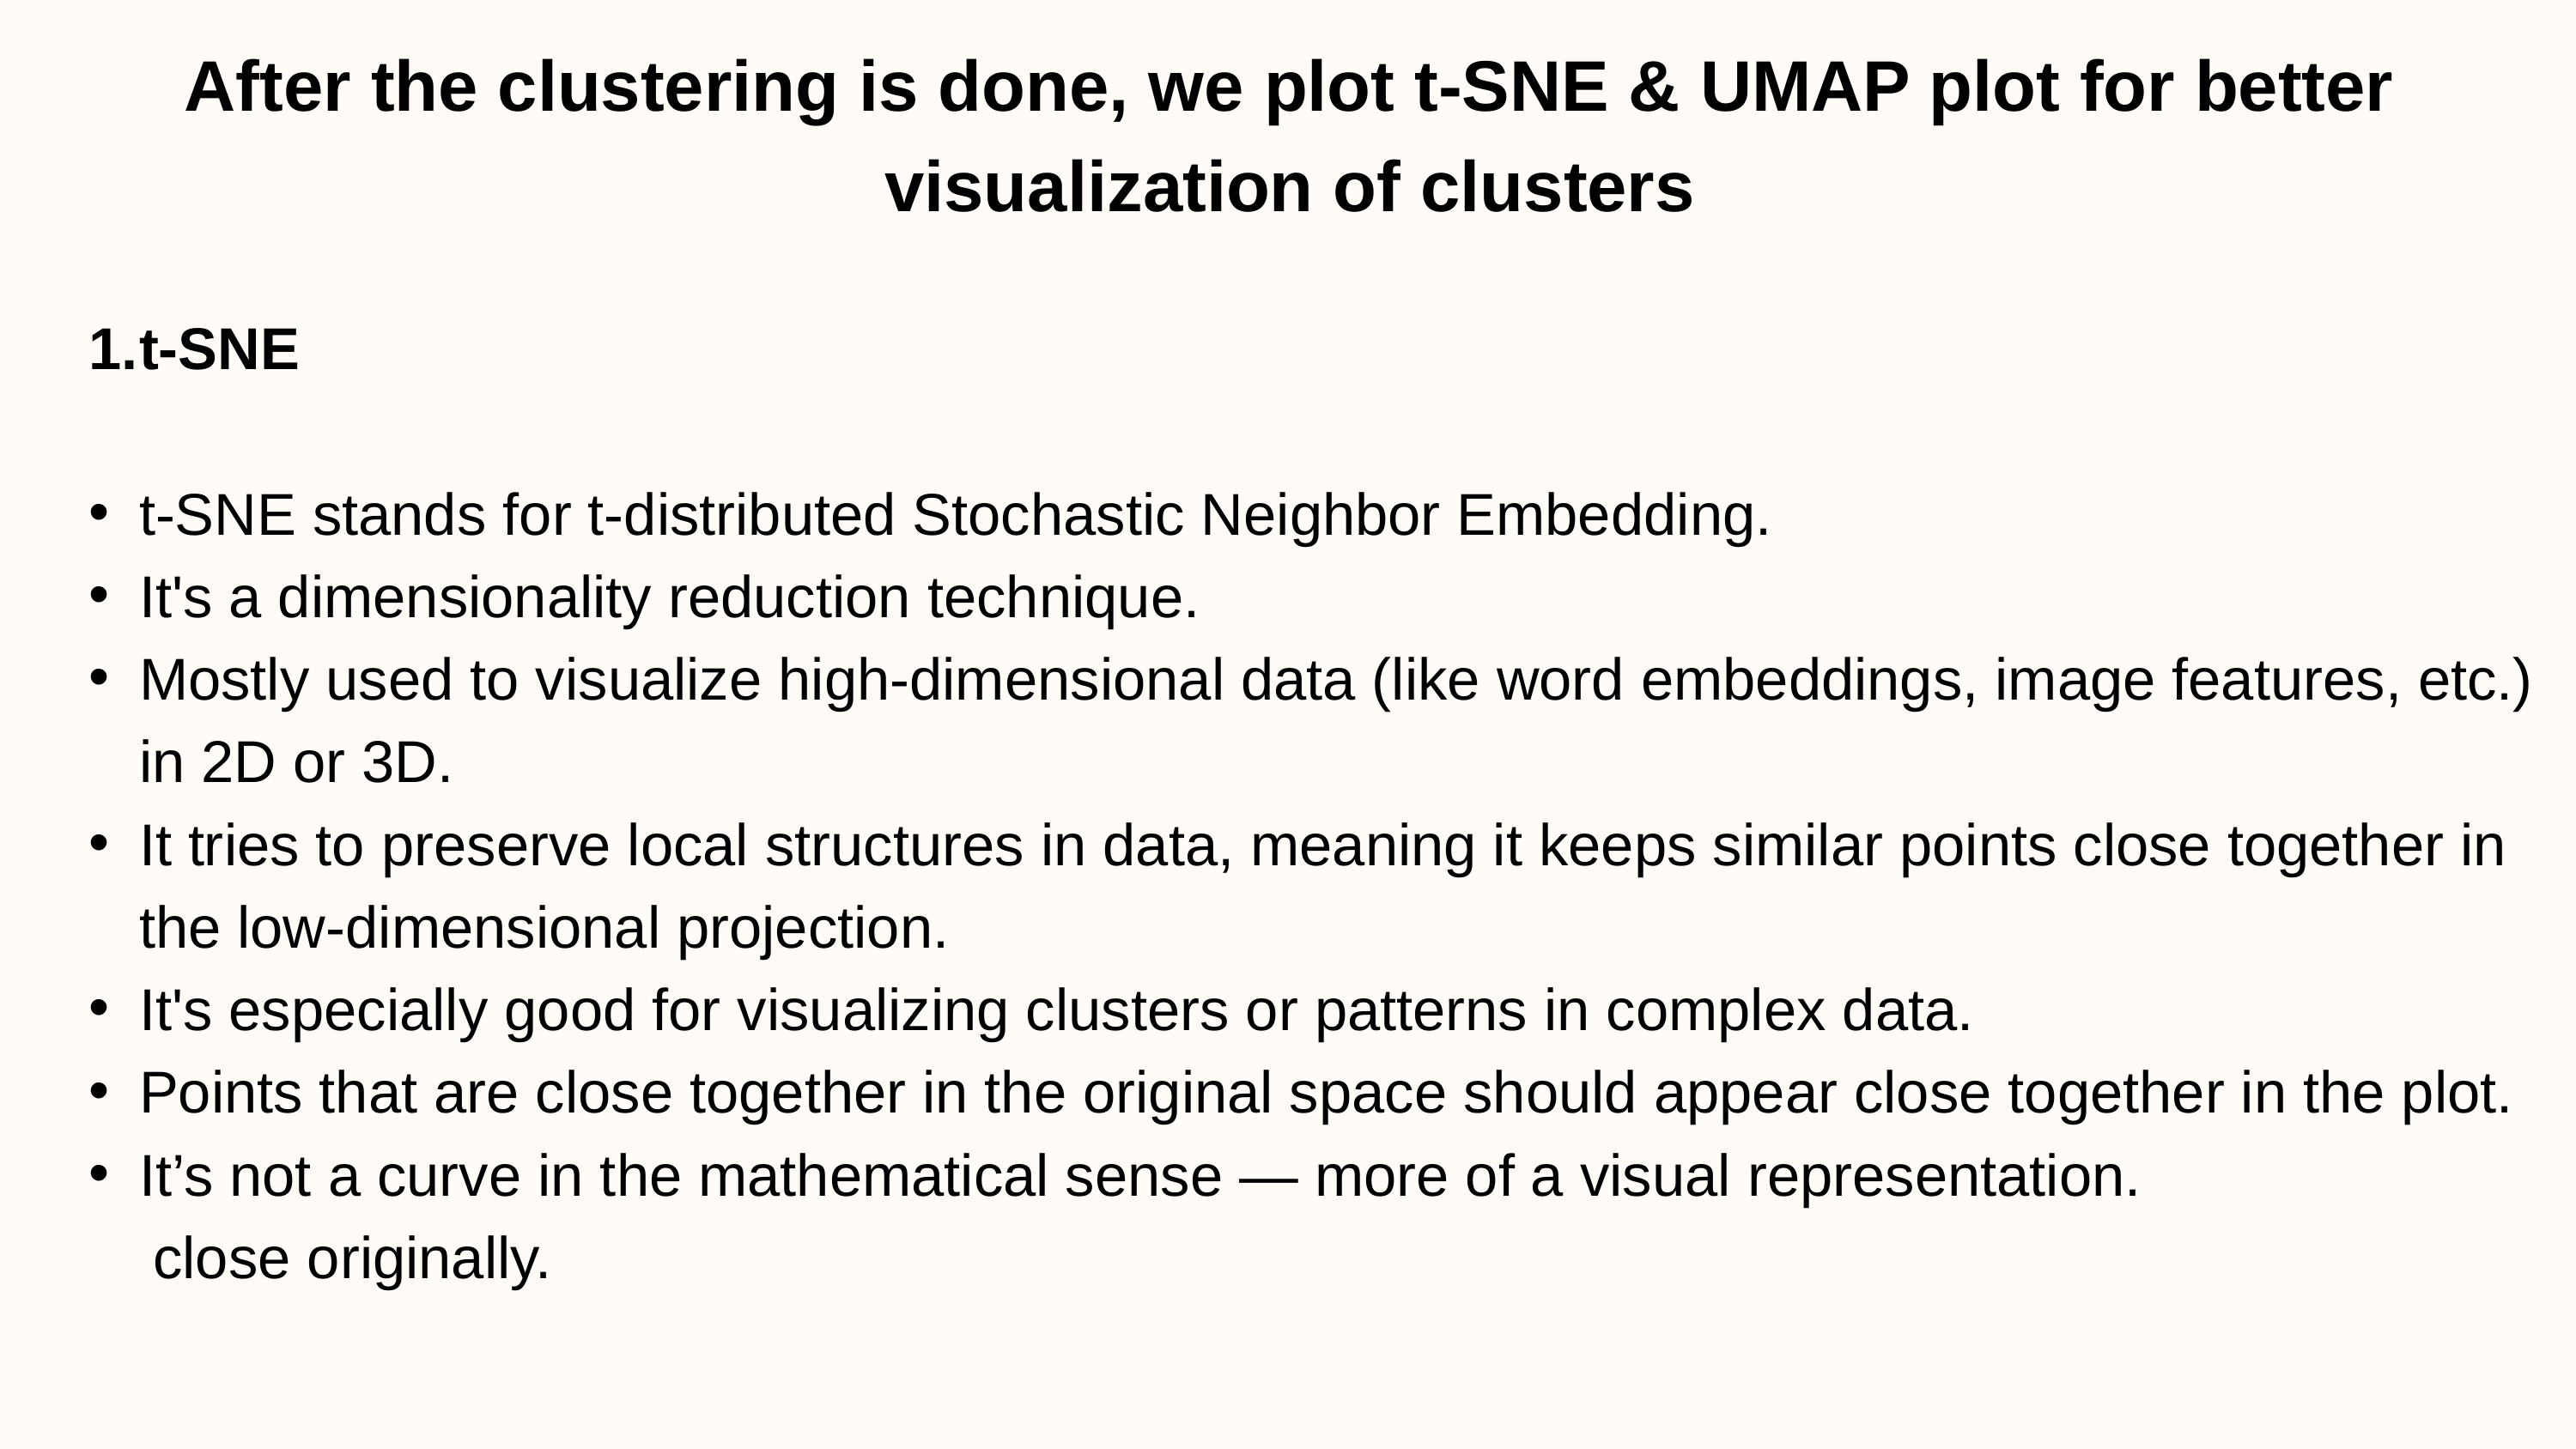

After the clustering is done, we plot t-SNE & UMAP plot for better visualization of clusters
t-SNE

t-SNE stands for t-distributed Stochastic Neighbor Embedding.
It's a dimensionality reduction technique.
Mostly used to visualize high-dimensional data (like word embeddings, image features, etc.) in 2D or 3D.
It tries to preserve local structures in data, meaning it keeps similar points close together in the low-dimensional projection.
It's especially good for visualizing clusters or patterns in complex data.
Points that are close together in the original space should appear close together in the plot.
It’s not a curve in the mathematical sense — more of a visual representation.
       close originally.